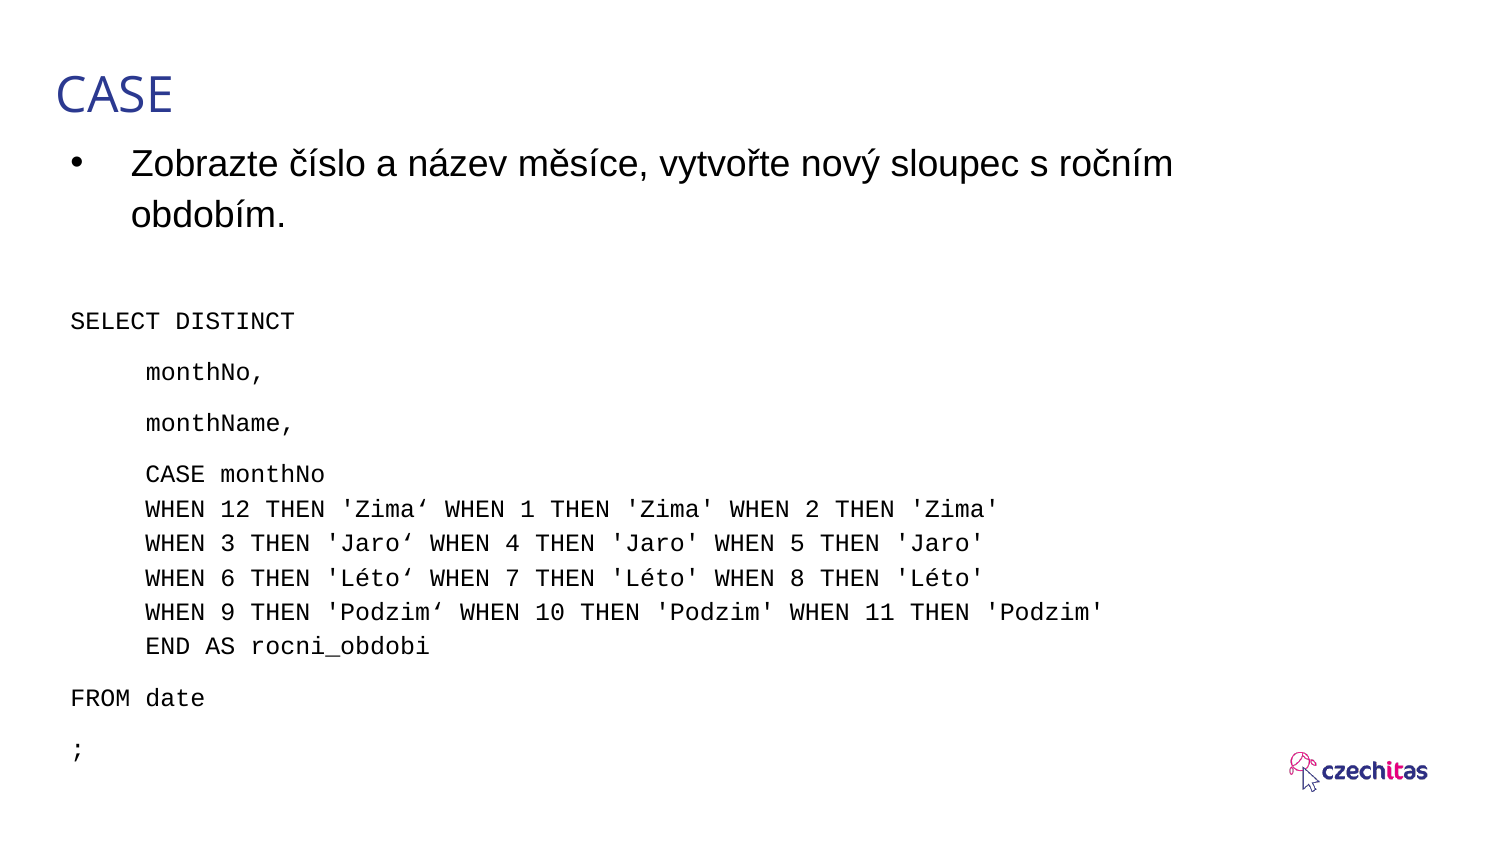

# CASE
Zobrazte číslo a název měsíce, vytvořte nový sloupec s ročním obdobím.

SELECT DISTINCT
 monthNo,
 monthName,
CASE monthNo
WHEN 12 THEN 'Zima‘ WHEN 1 THEN 'Zima' WHEN 2 THEN 'Zima'
WHEN 3 THEN 'Jaro‘ WHEN 4 THEN 'Jaro' WHEN 5 THEN 'Jaro'
WHEN 6 THEN 'Léto‘ WHEN 7 THEN 'Léto' WHEN 8 THEN 'Léto'
WHEN 9 THEN 'Podzim‘ WHEN 10 THEN 'Podzim' WHEN 11 THEN 'Podzim'
END AS rocni_obdobi
FROM date
;